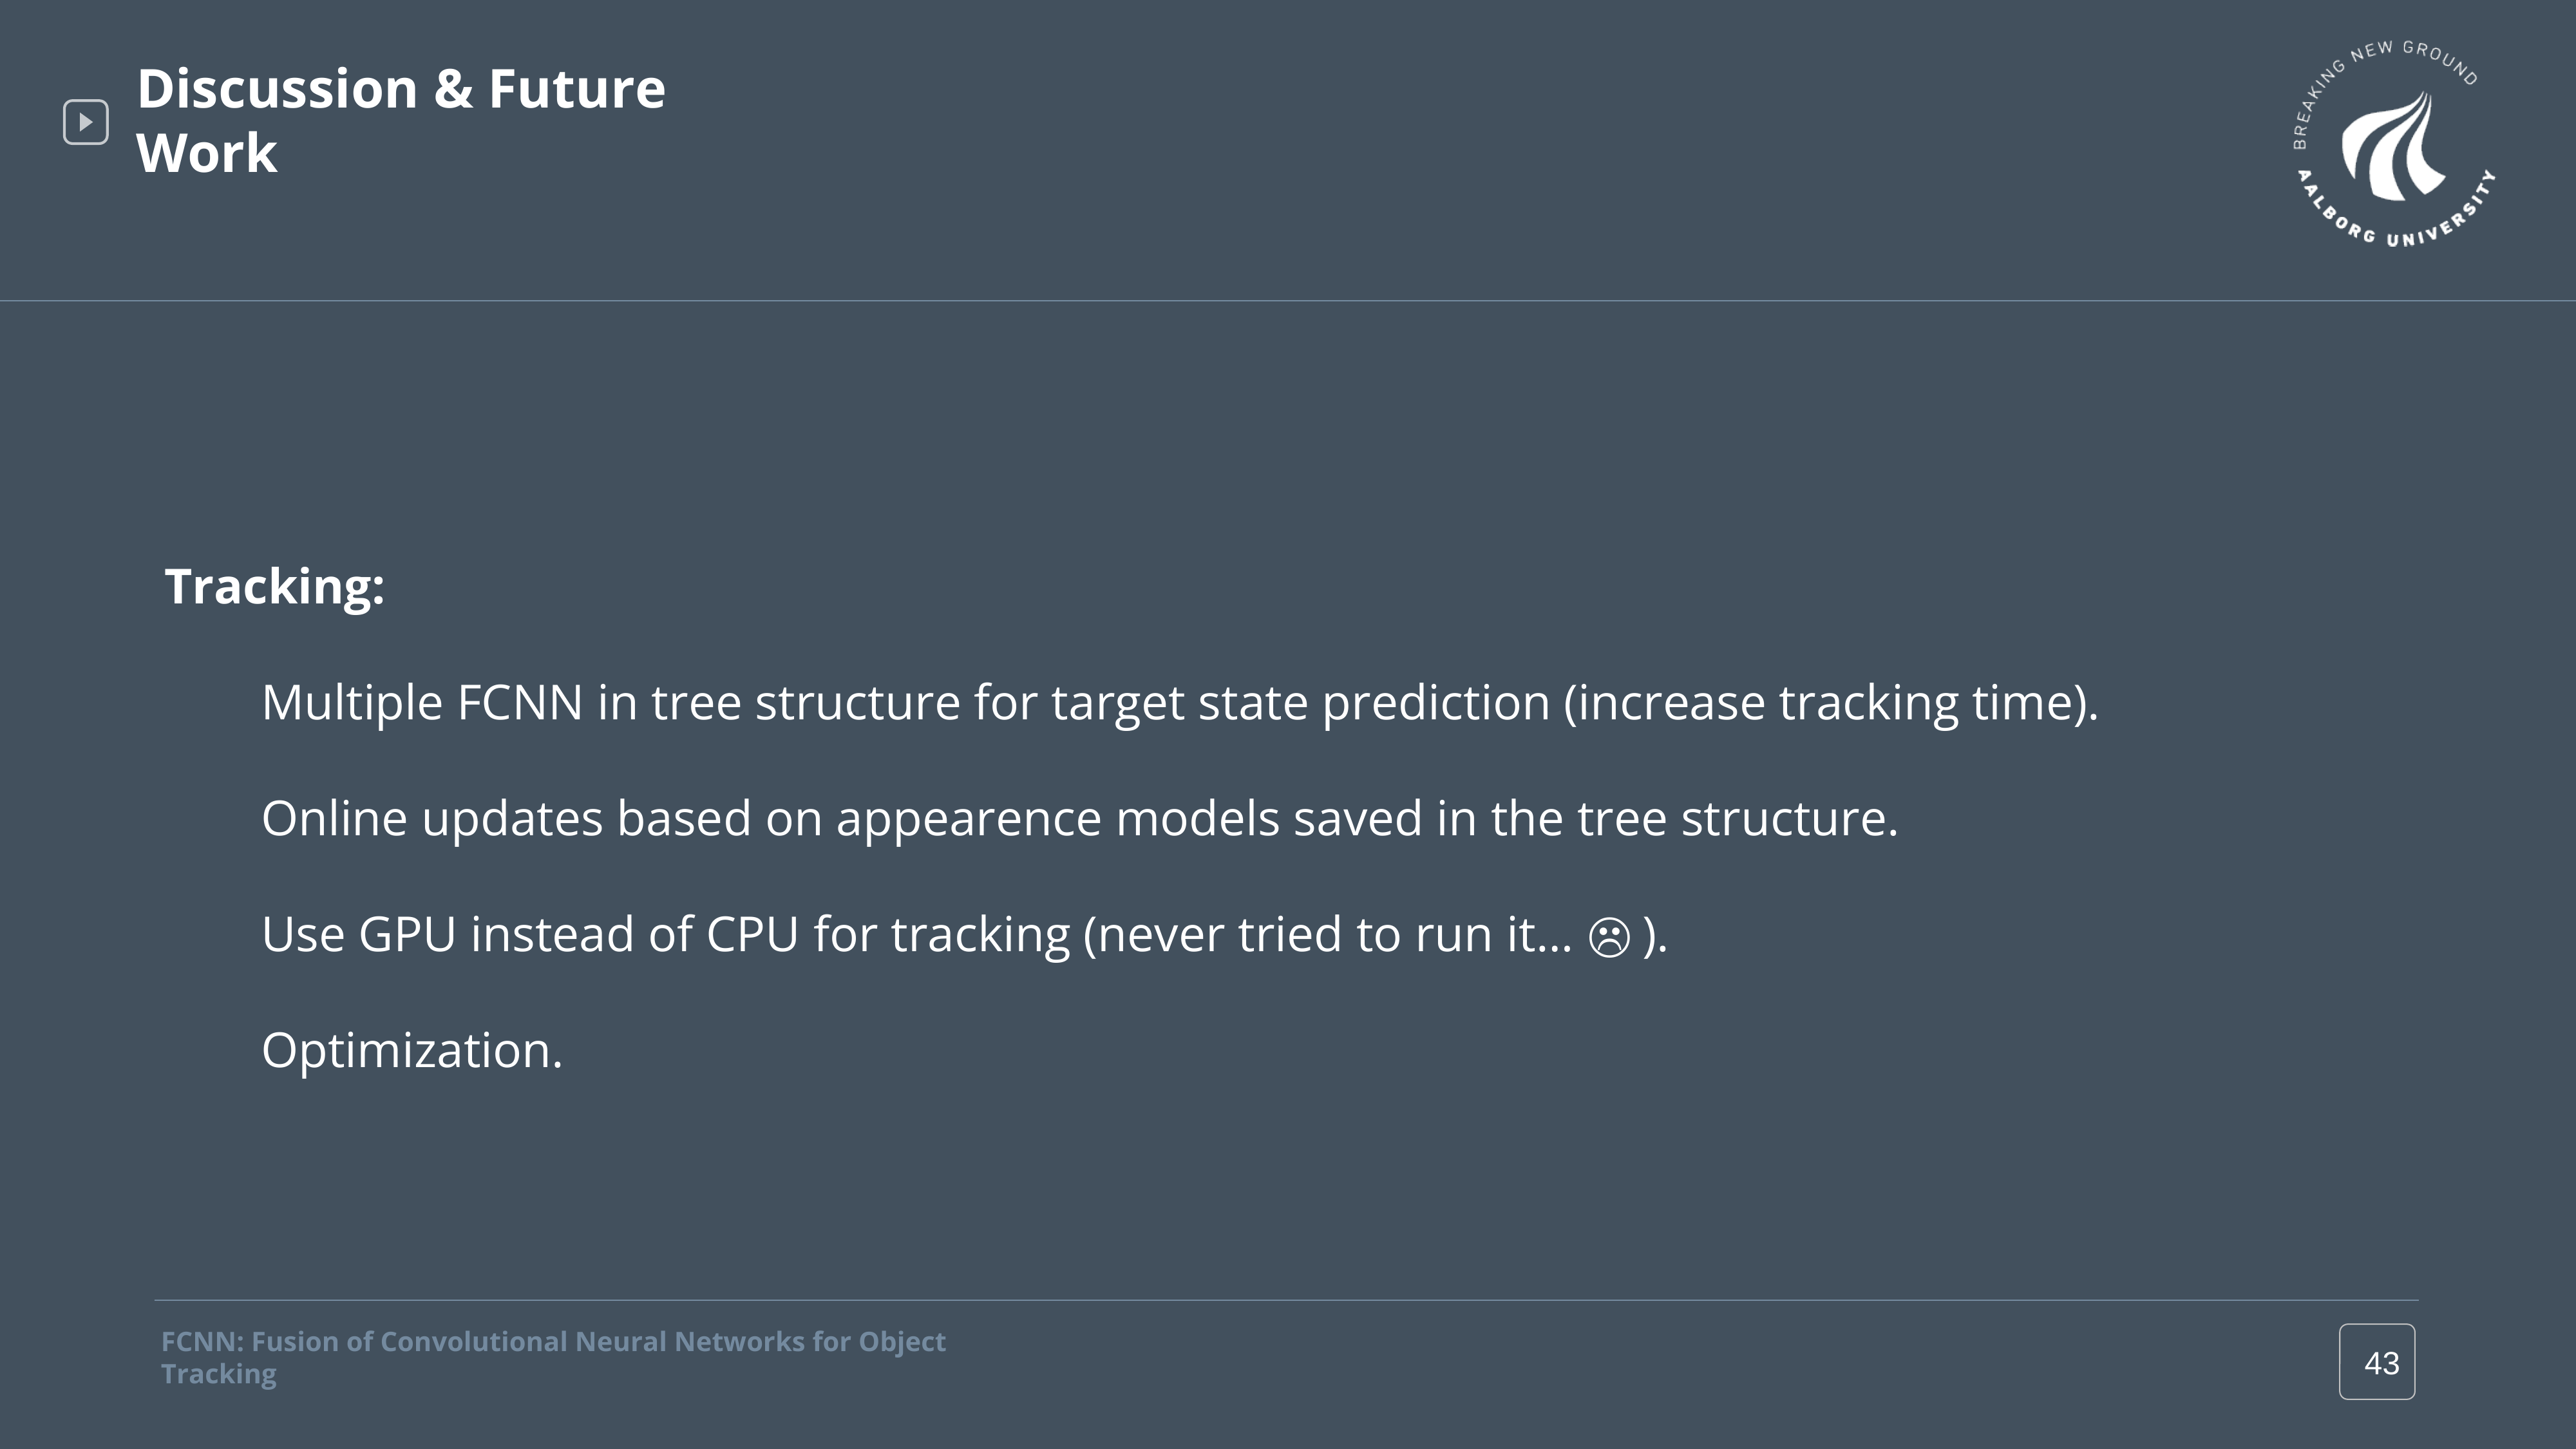

Discussion & Future Work

Tracking:

	Multiple FCNN in tree structure for target state prediction (increase tracking time).

	Online updates based on appearence models saved in the tree structure.

	Use GPU instead of CPU for tracking (never tried to run it… ☹ ).

	Optimization.
 43